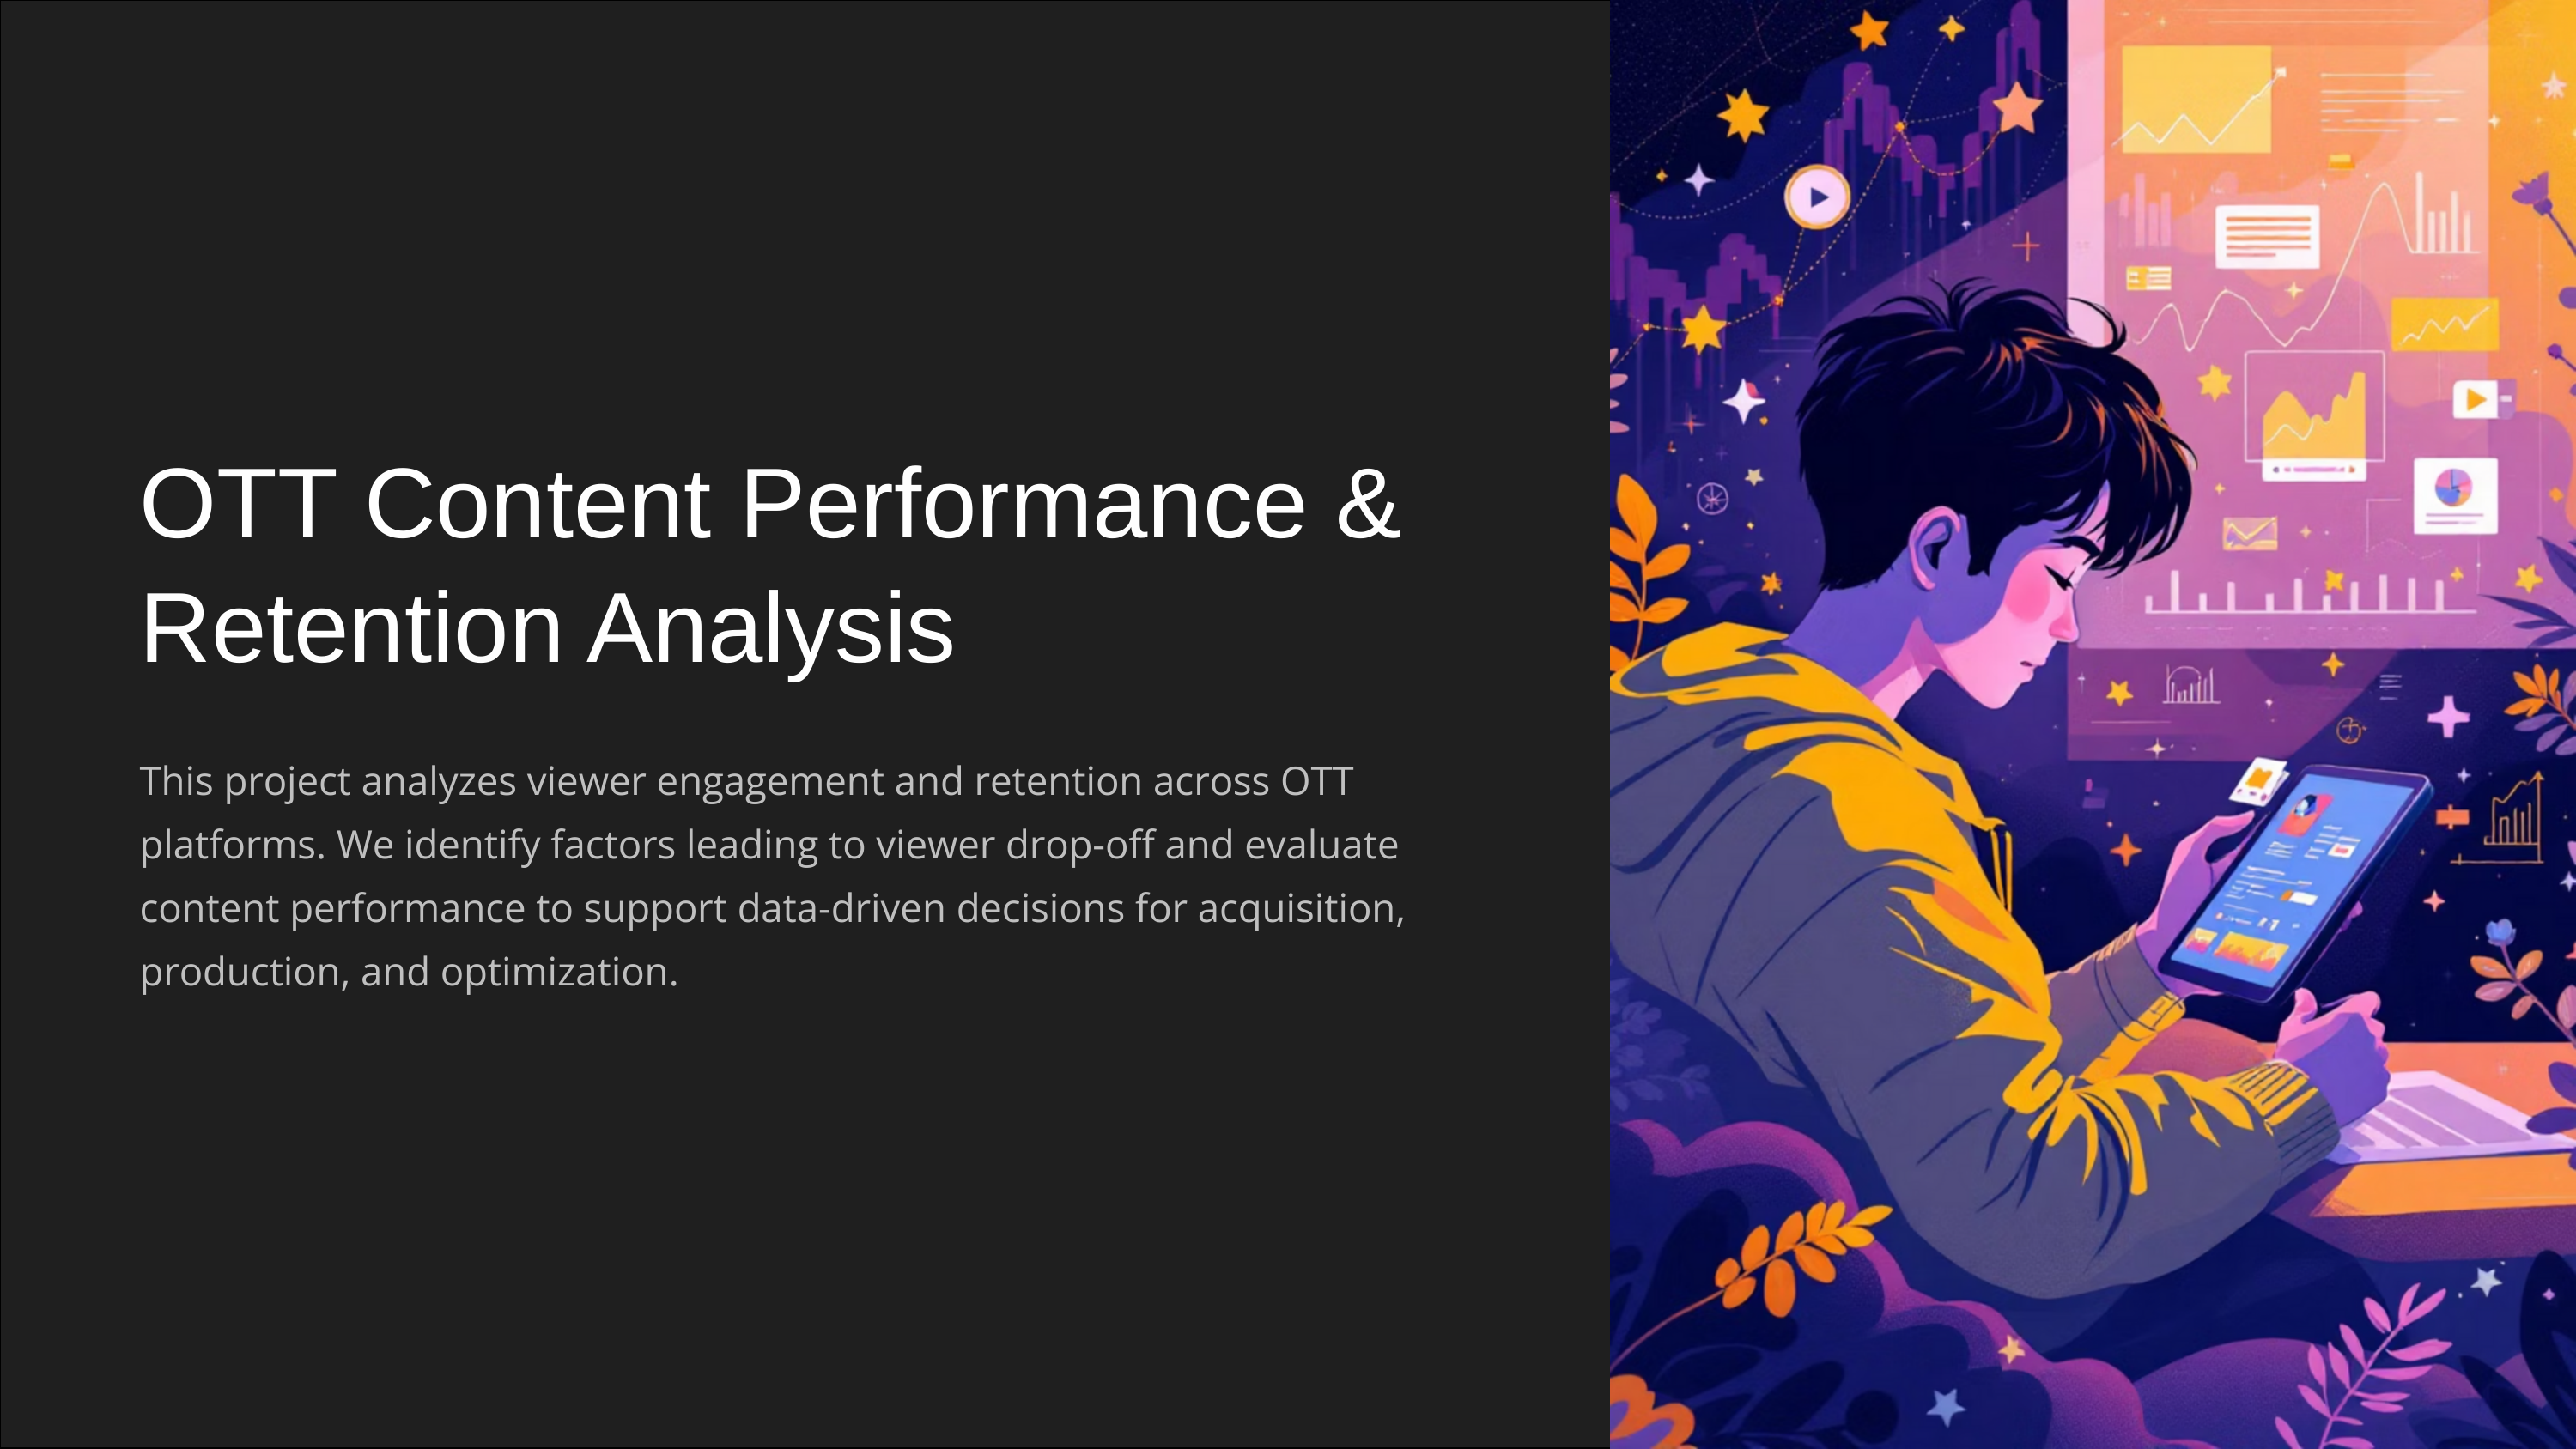

OTT Content Performance & Retention Analysis
This project analyzes viewer engagement and retention across OTT platforms. We identify factors leading to viewer drop-off and evaluate content performance to support data-driven decisions for acquisition, production, and optimization.